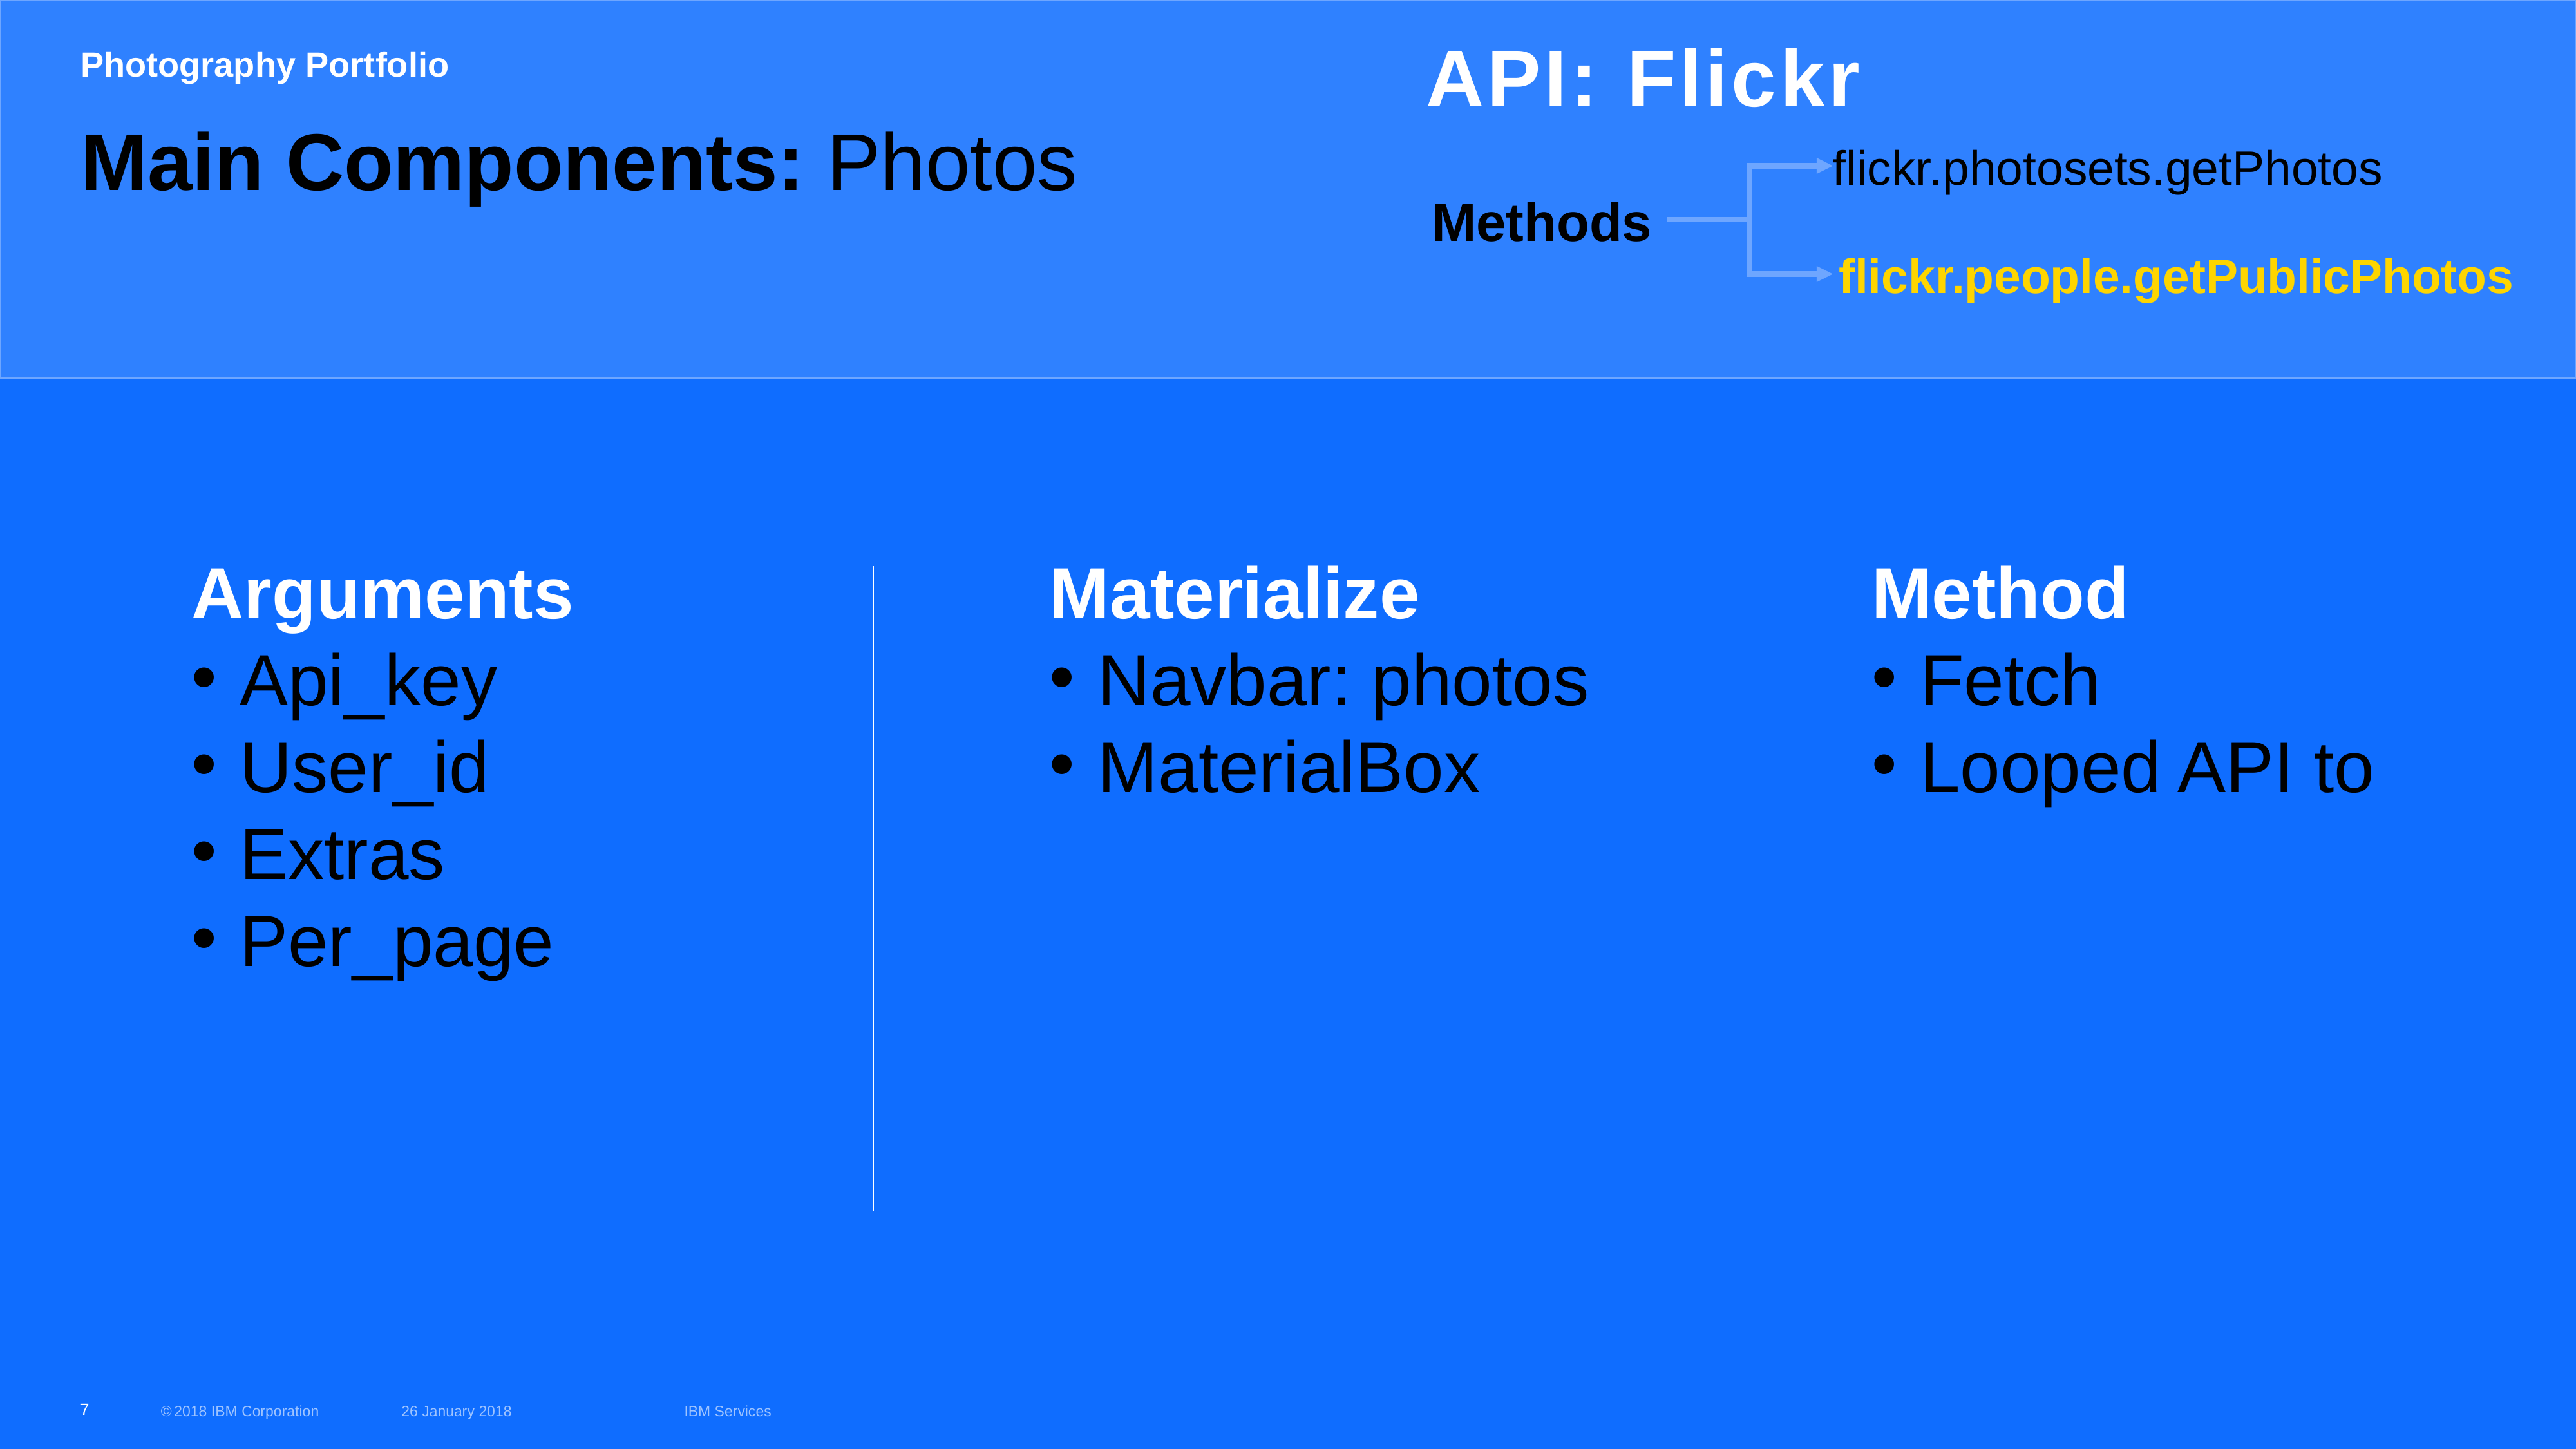

API: Flickr
Photography Portfolio
# Main Components: Photos
flickr.photosets.getPhotos
Methods
flickr.people.getPublicPhotos
Method
Fetch
Looped API to
Arguments
Api_key
User_id
Extras
Per_page
Materialize
Navbar: photos
MaterialBox

7